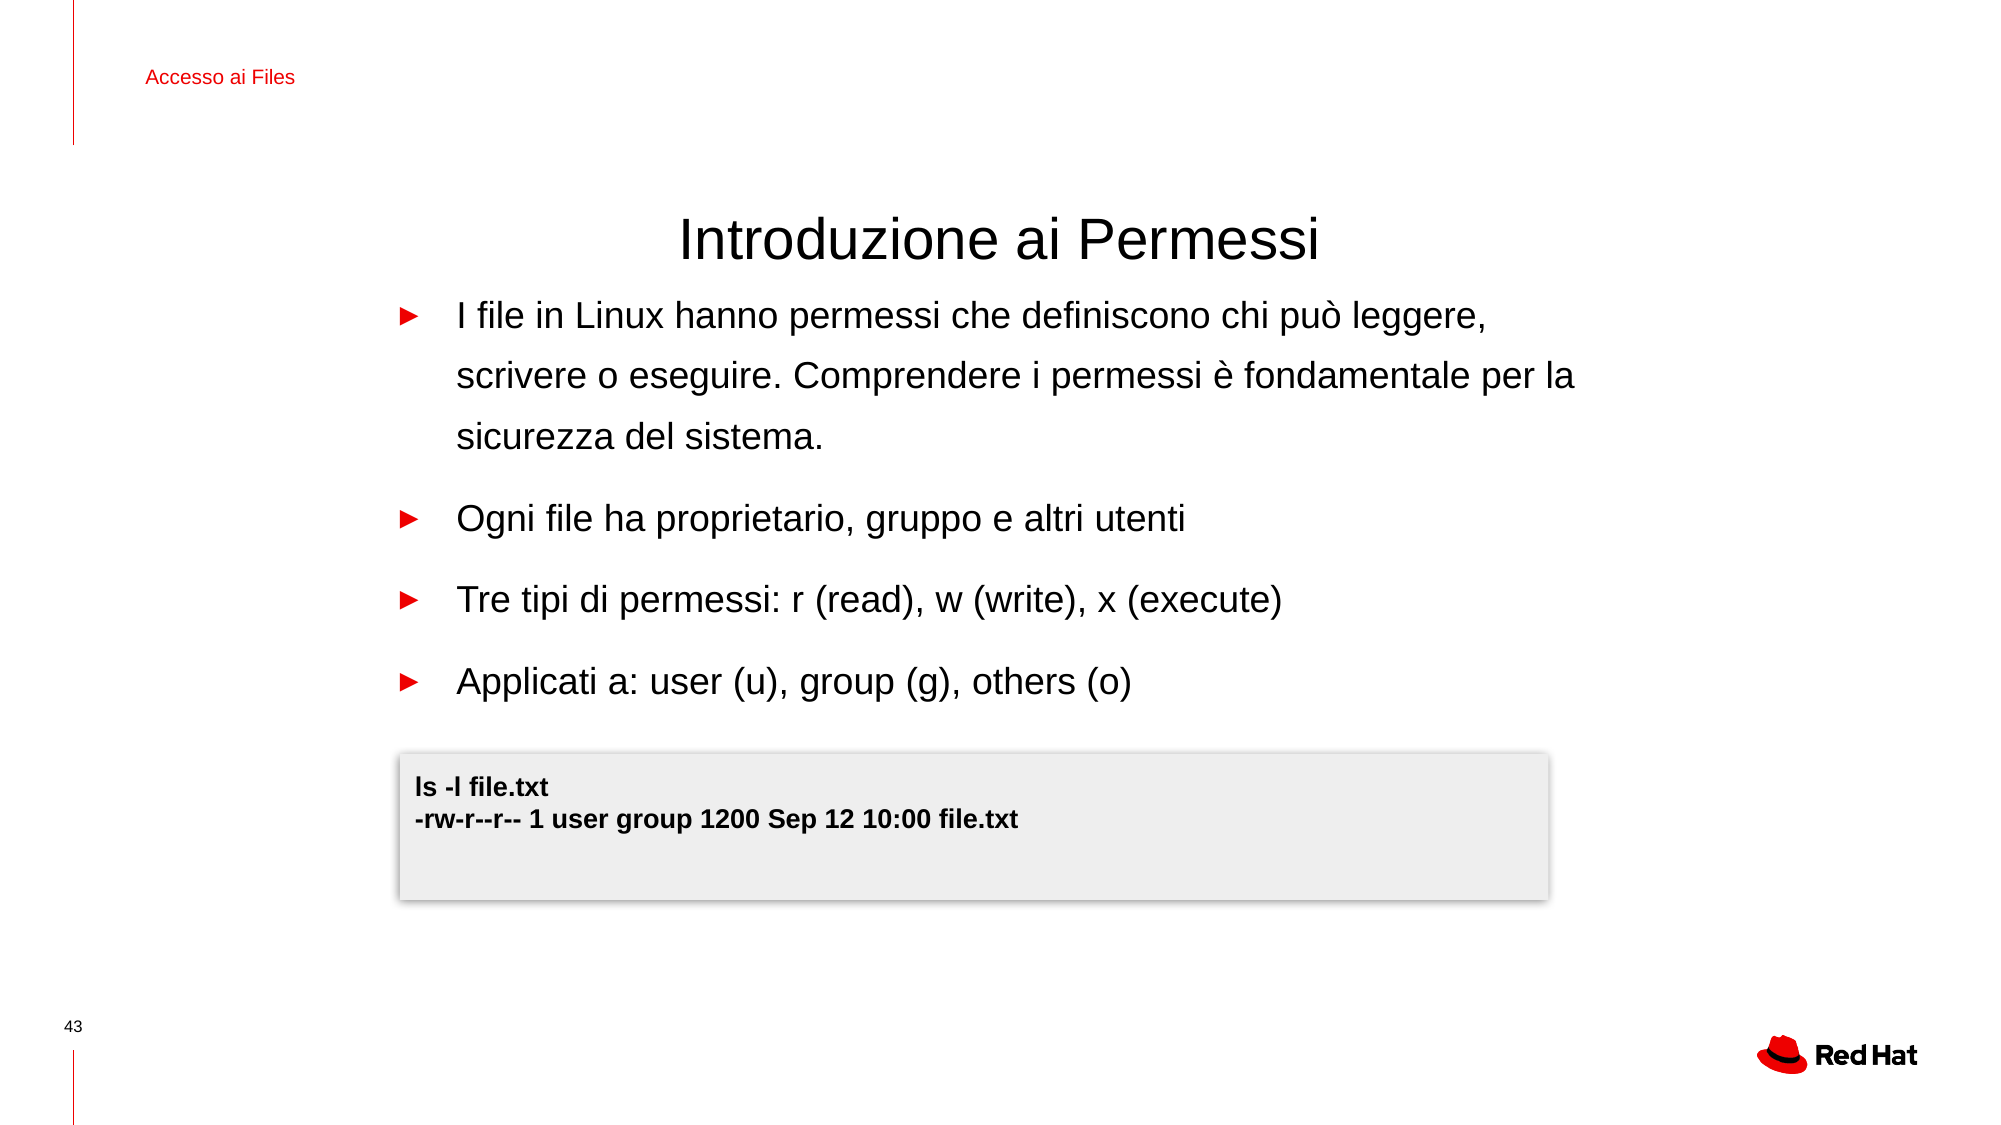

Accesso ai Files
# Introduzione ai Permessi
I file in Linux hanno permessi che definiscono chi può leggere, scrivere o eseguire. Comprendere i permessi è fondamentale per la sicurezza del sistema.
Ogni file ha proprietario, gruppo e altri utenti
Tre tipi di permessi: r (read), w (write), x (execute)
Applicati a: user (u), group (g), others (o)

ls -l file.txt
-rw-r--r-- 1 user group 1200 Sep 12 10:00 file.txt

43